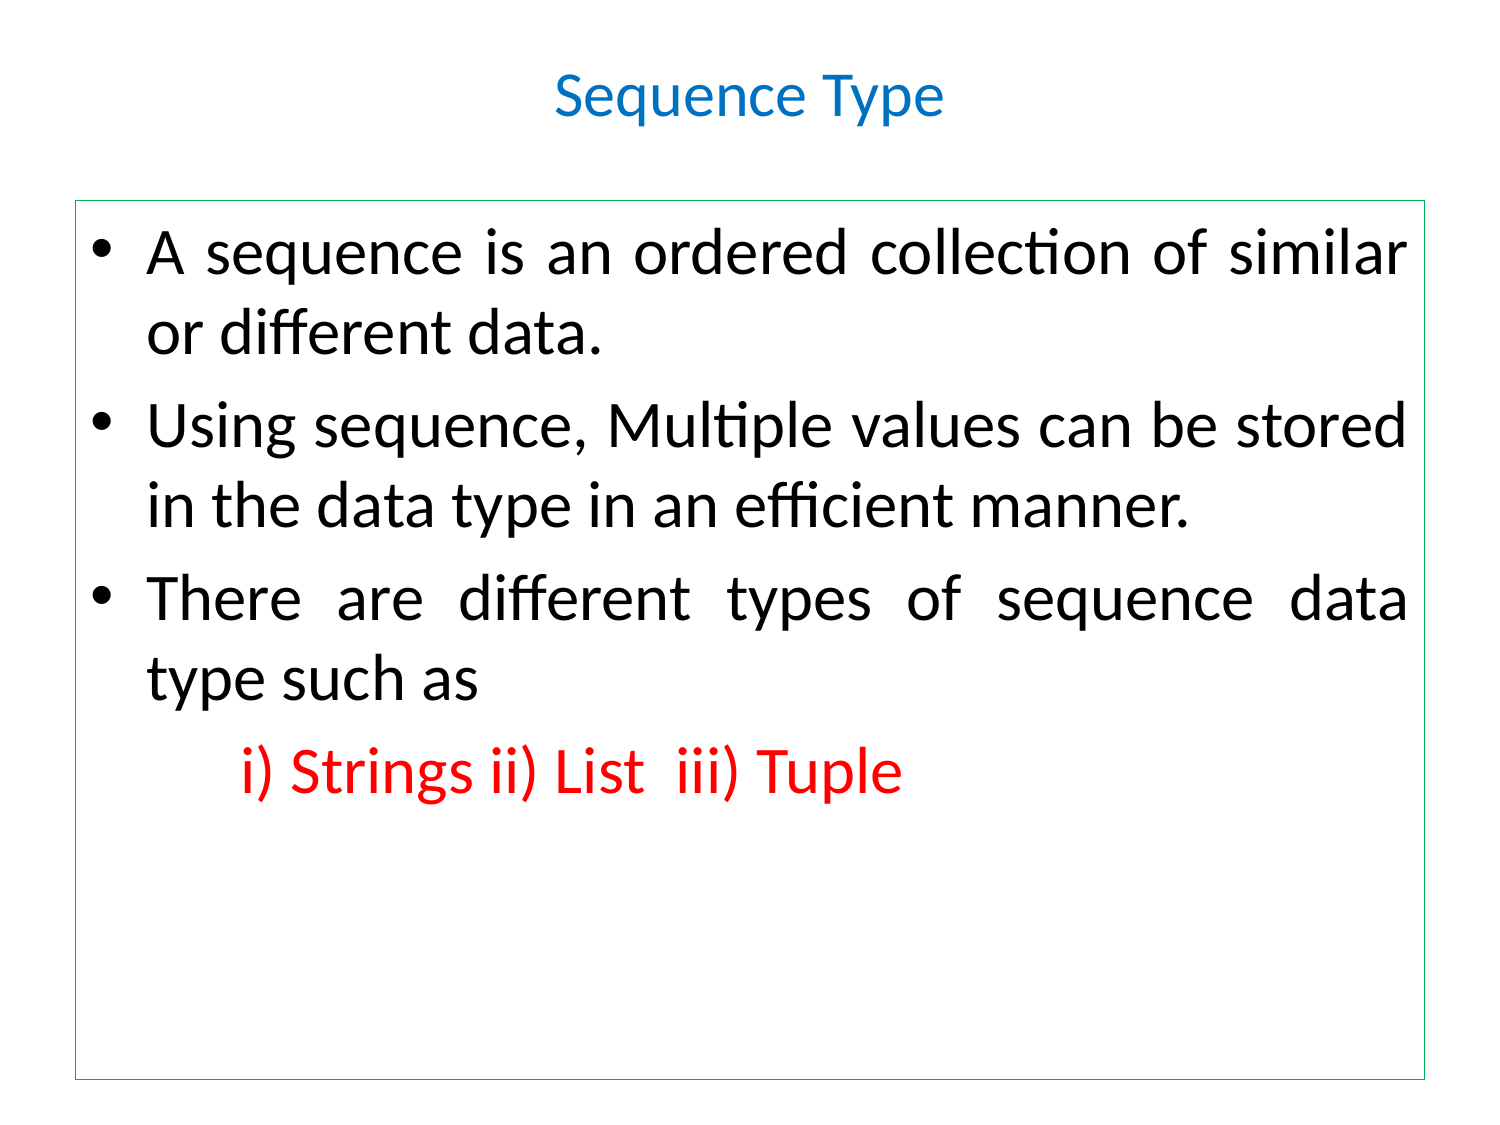

# Sequence Type
A sequence is an ordered collection of similar or different data.
Using sequence, Multiple values can be stored in the data type in an efficient manner.
There are different types of sequence data type such as
	i) Strings ii) List  iii) Tuple